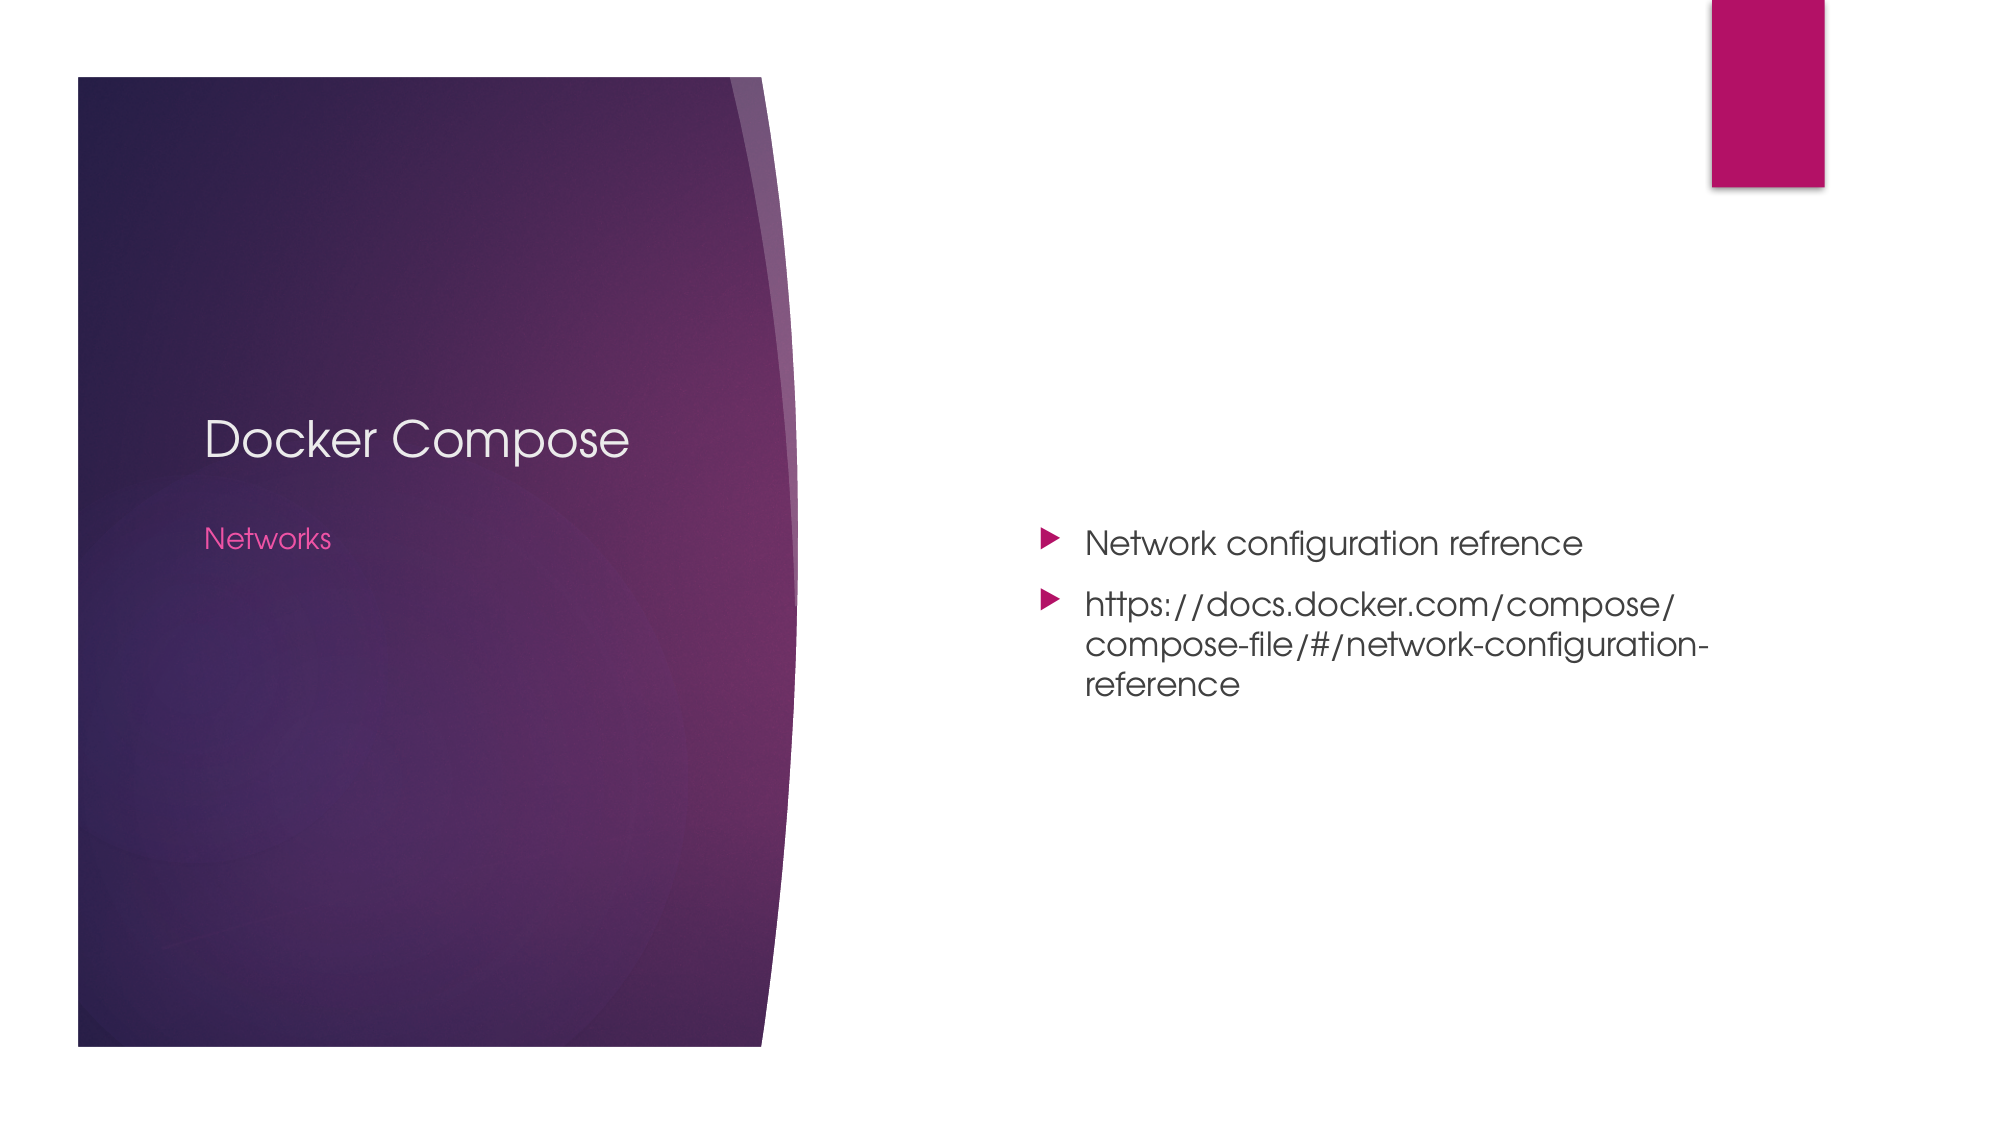

# Docker Compose
Network configuration refrence
https://docs.docker.com/compose/compose-file/#/network-configuration-reference
Networks